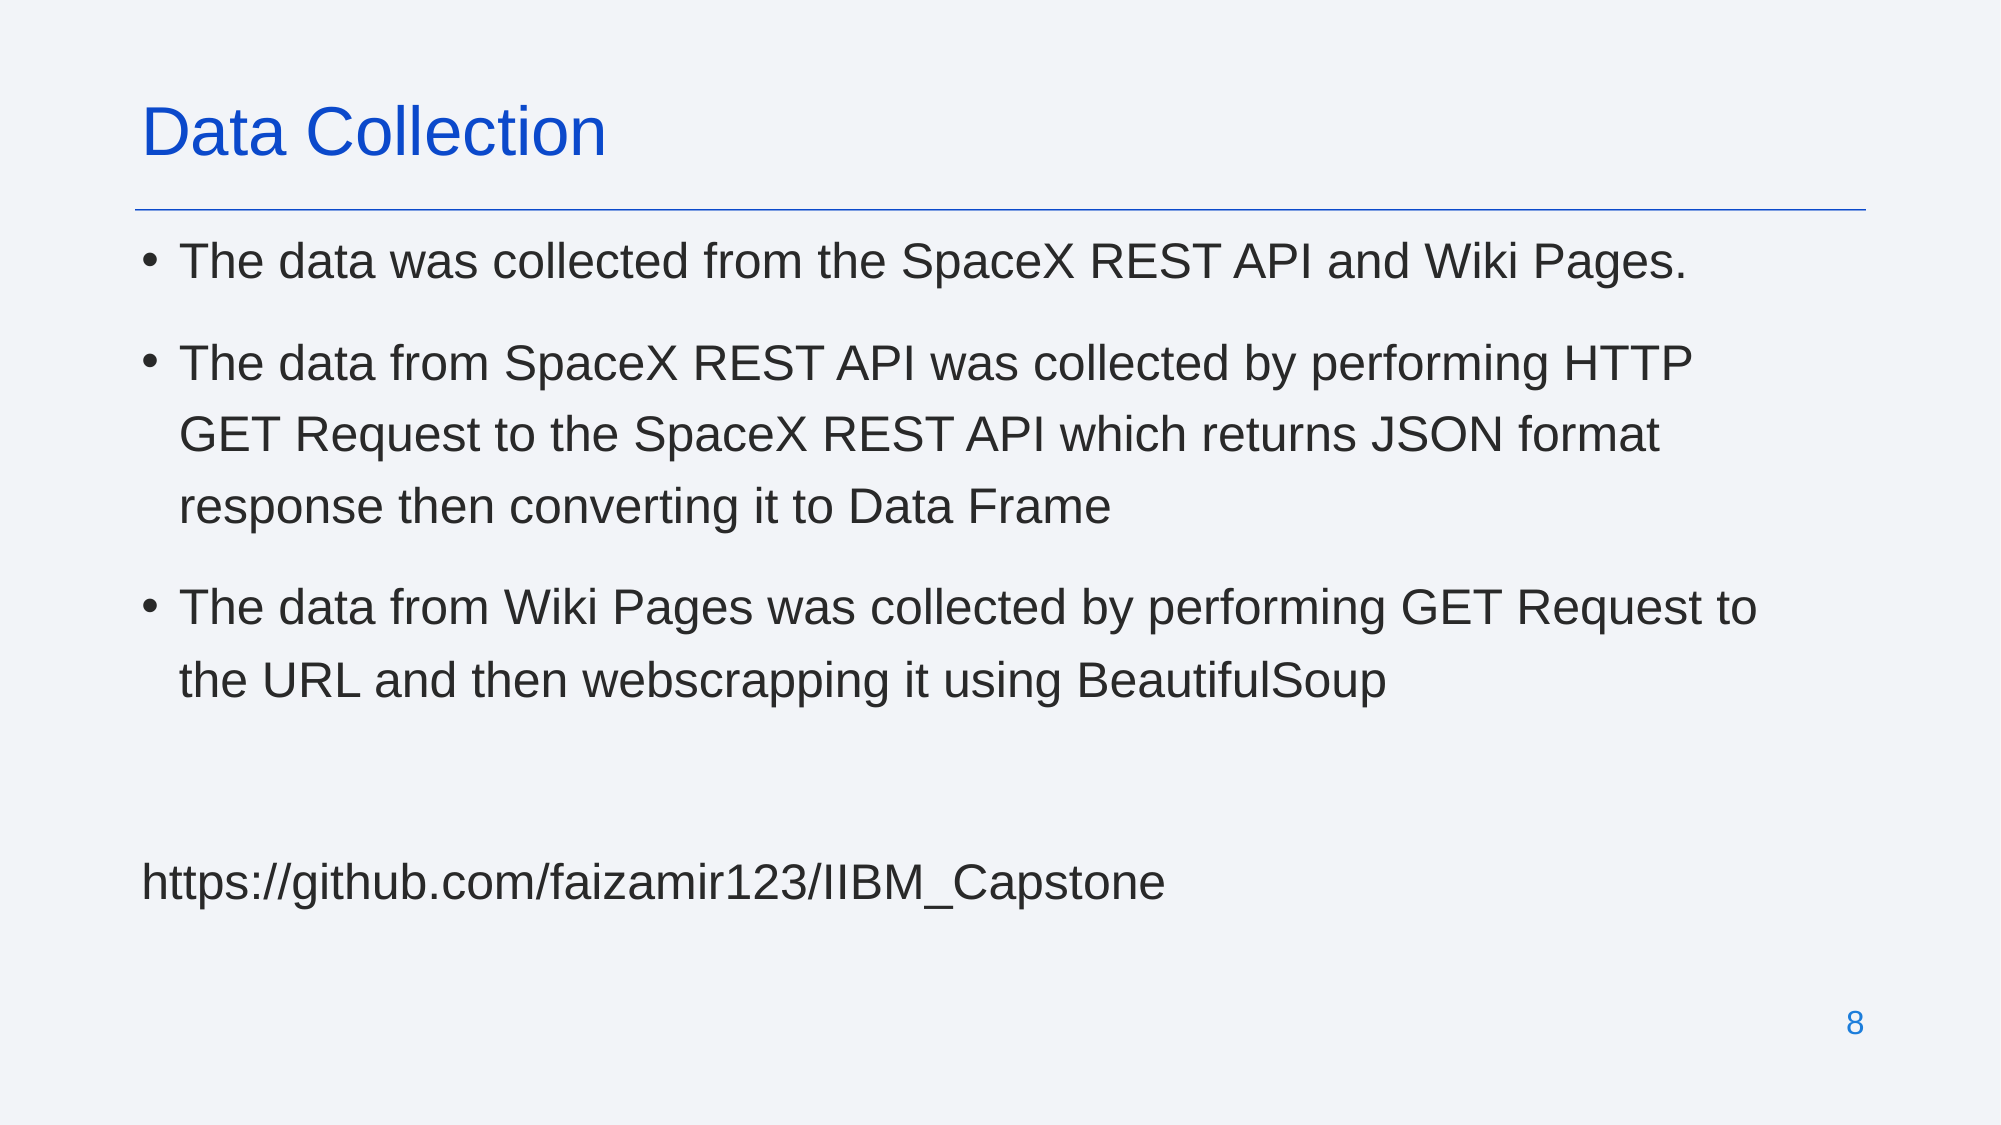

Data Collection
The data was collected from the SpaceX REST API and Wiki Pages.
The data from SpaceX REST API was collected by performing HTTP GET Request to the SpaceX REST API which returns JSON format response then converting it to Data Frame
The data from Wiki Pages was collected by performing GET Request to the URL and then webscrapping it using BeautifulSoup

https://github.com/faizamir123/IIBM_Capstone

8